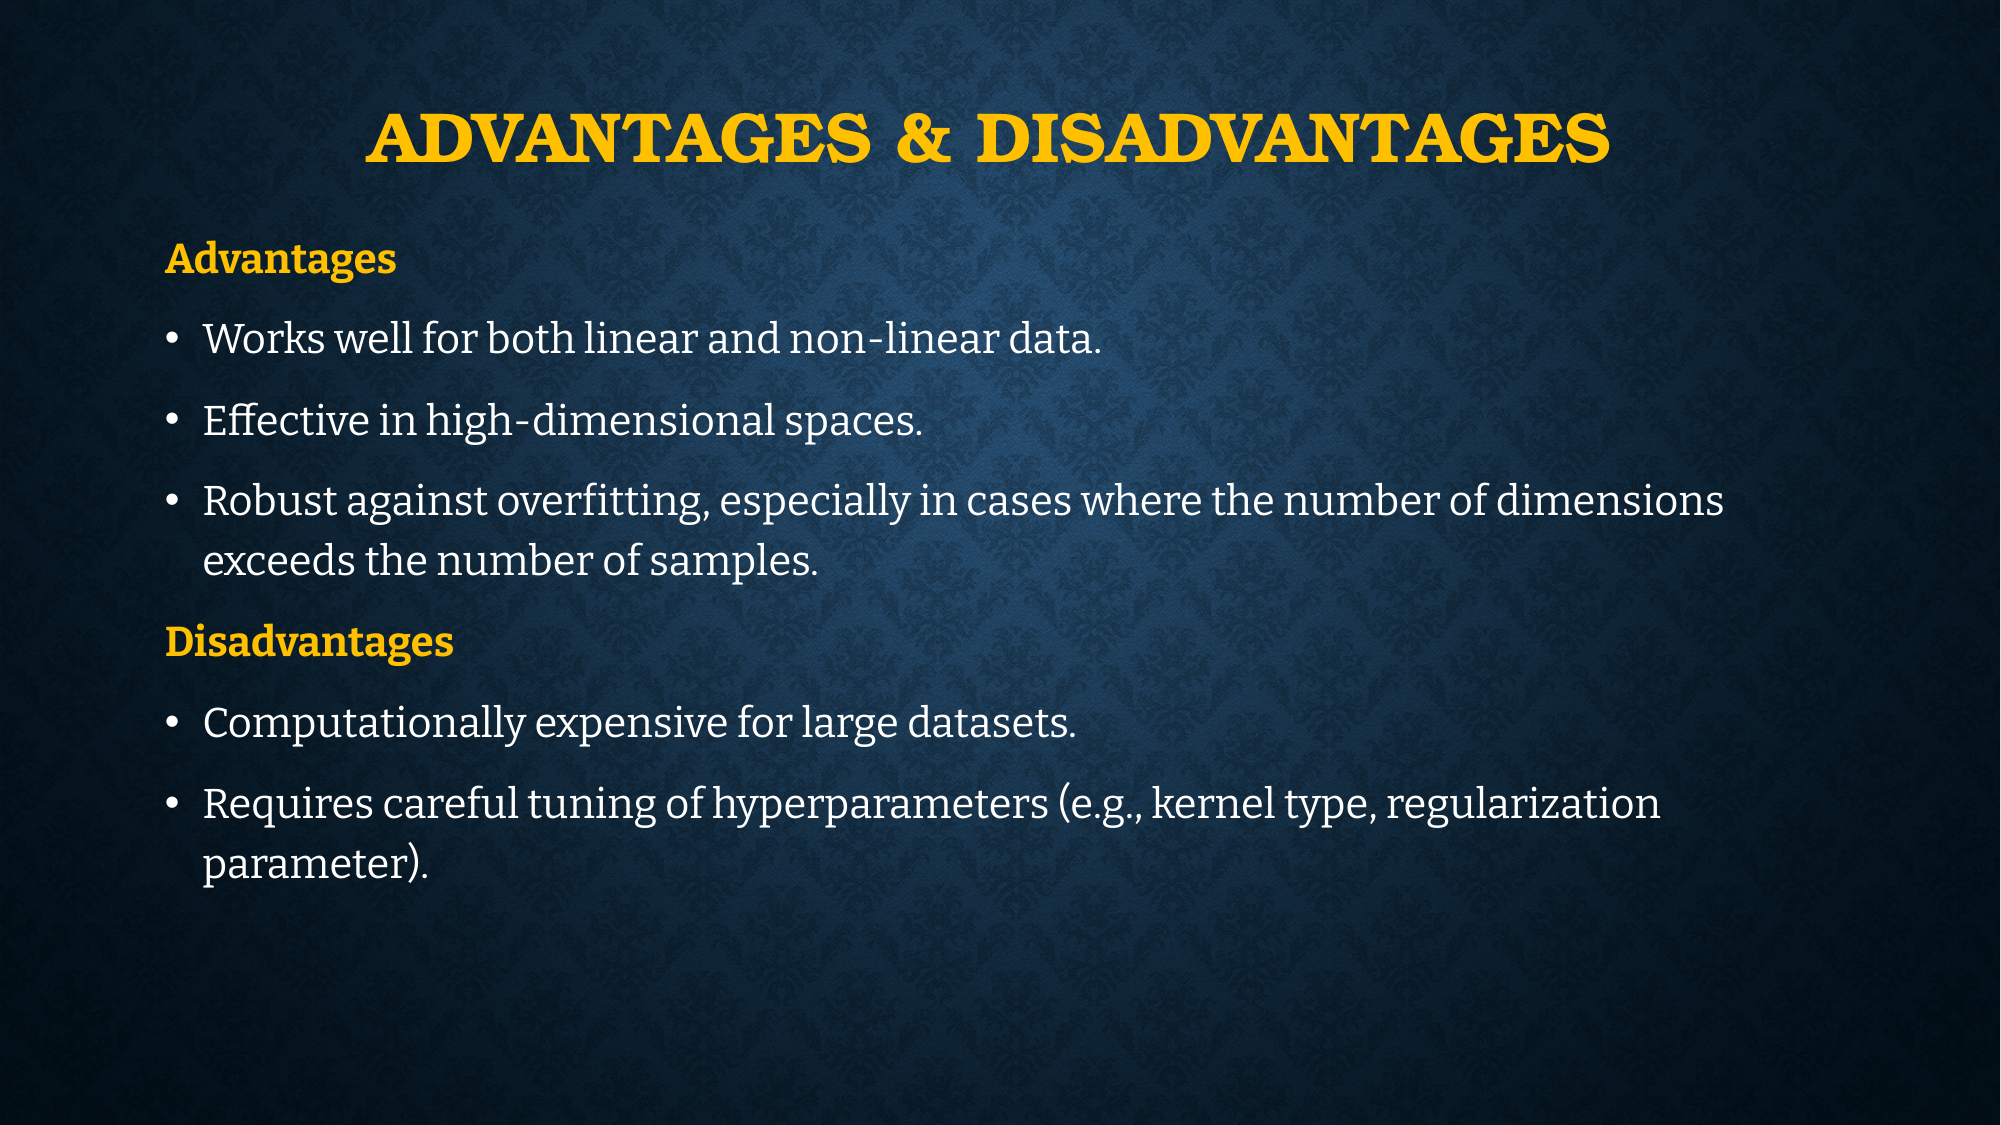

# Advantages & Disadvantages
Advantages
Works well for both linear and non-linear data.
Effective in high-dimensional spaces.
Robust against overfitting, especially in cases where the number of dimensions exceeds the number of samples.
Disadvantages
Computationally expensive for large datasets.
Requires careful tuning of hyperparameters (e.g., kernel type, regularization parameter).